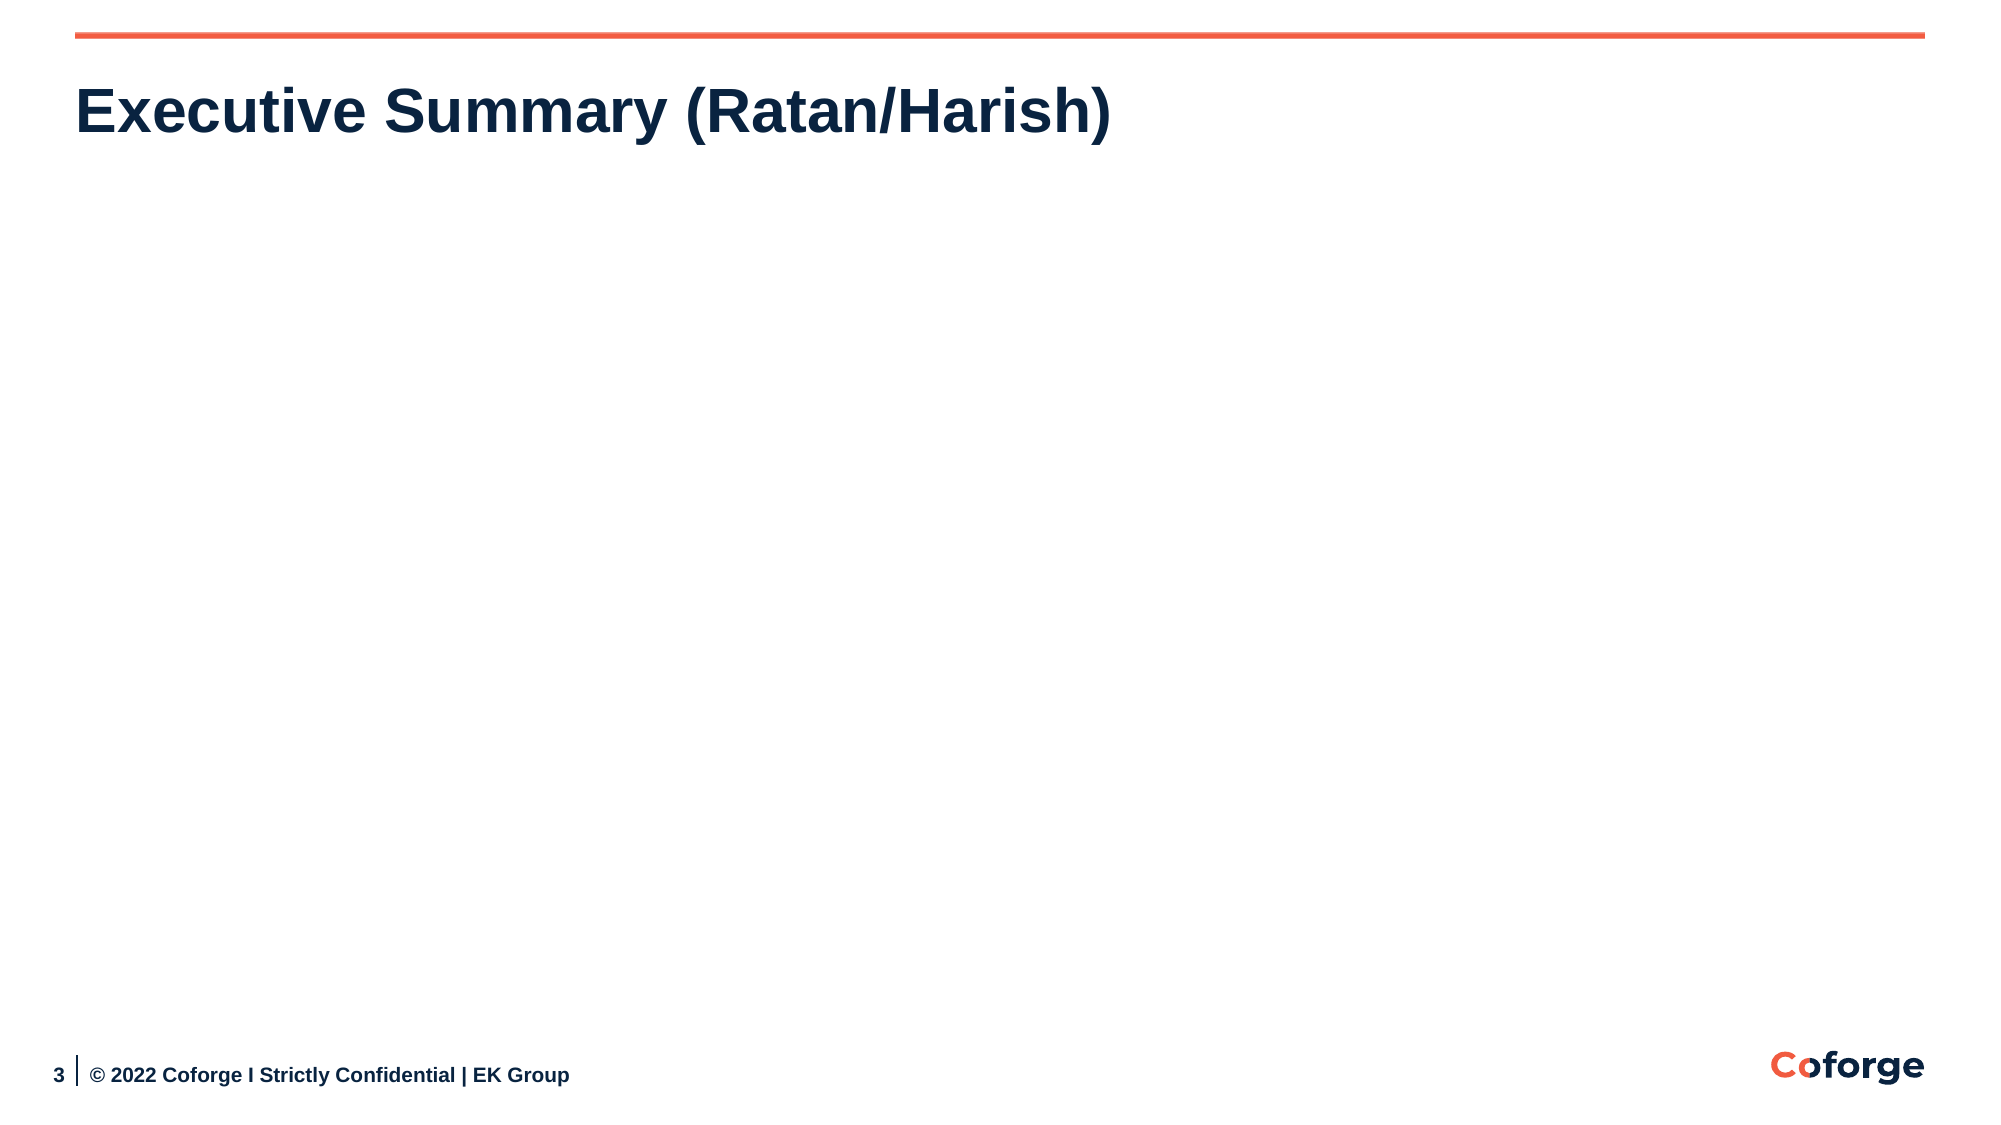

# Executive Summary (Ratan/Harish)

3
© 2022 Coforge I Strictly Confidential | EK Group